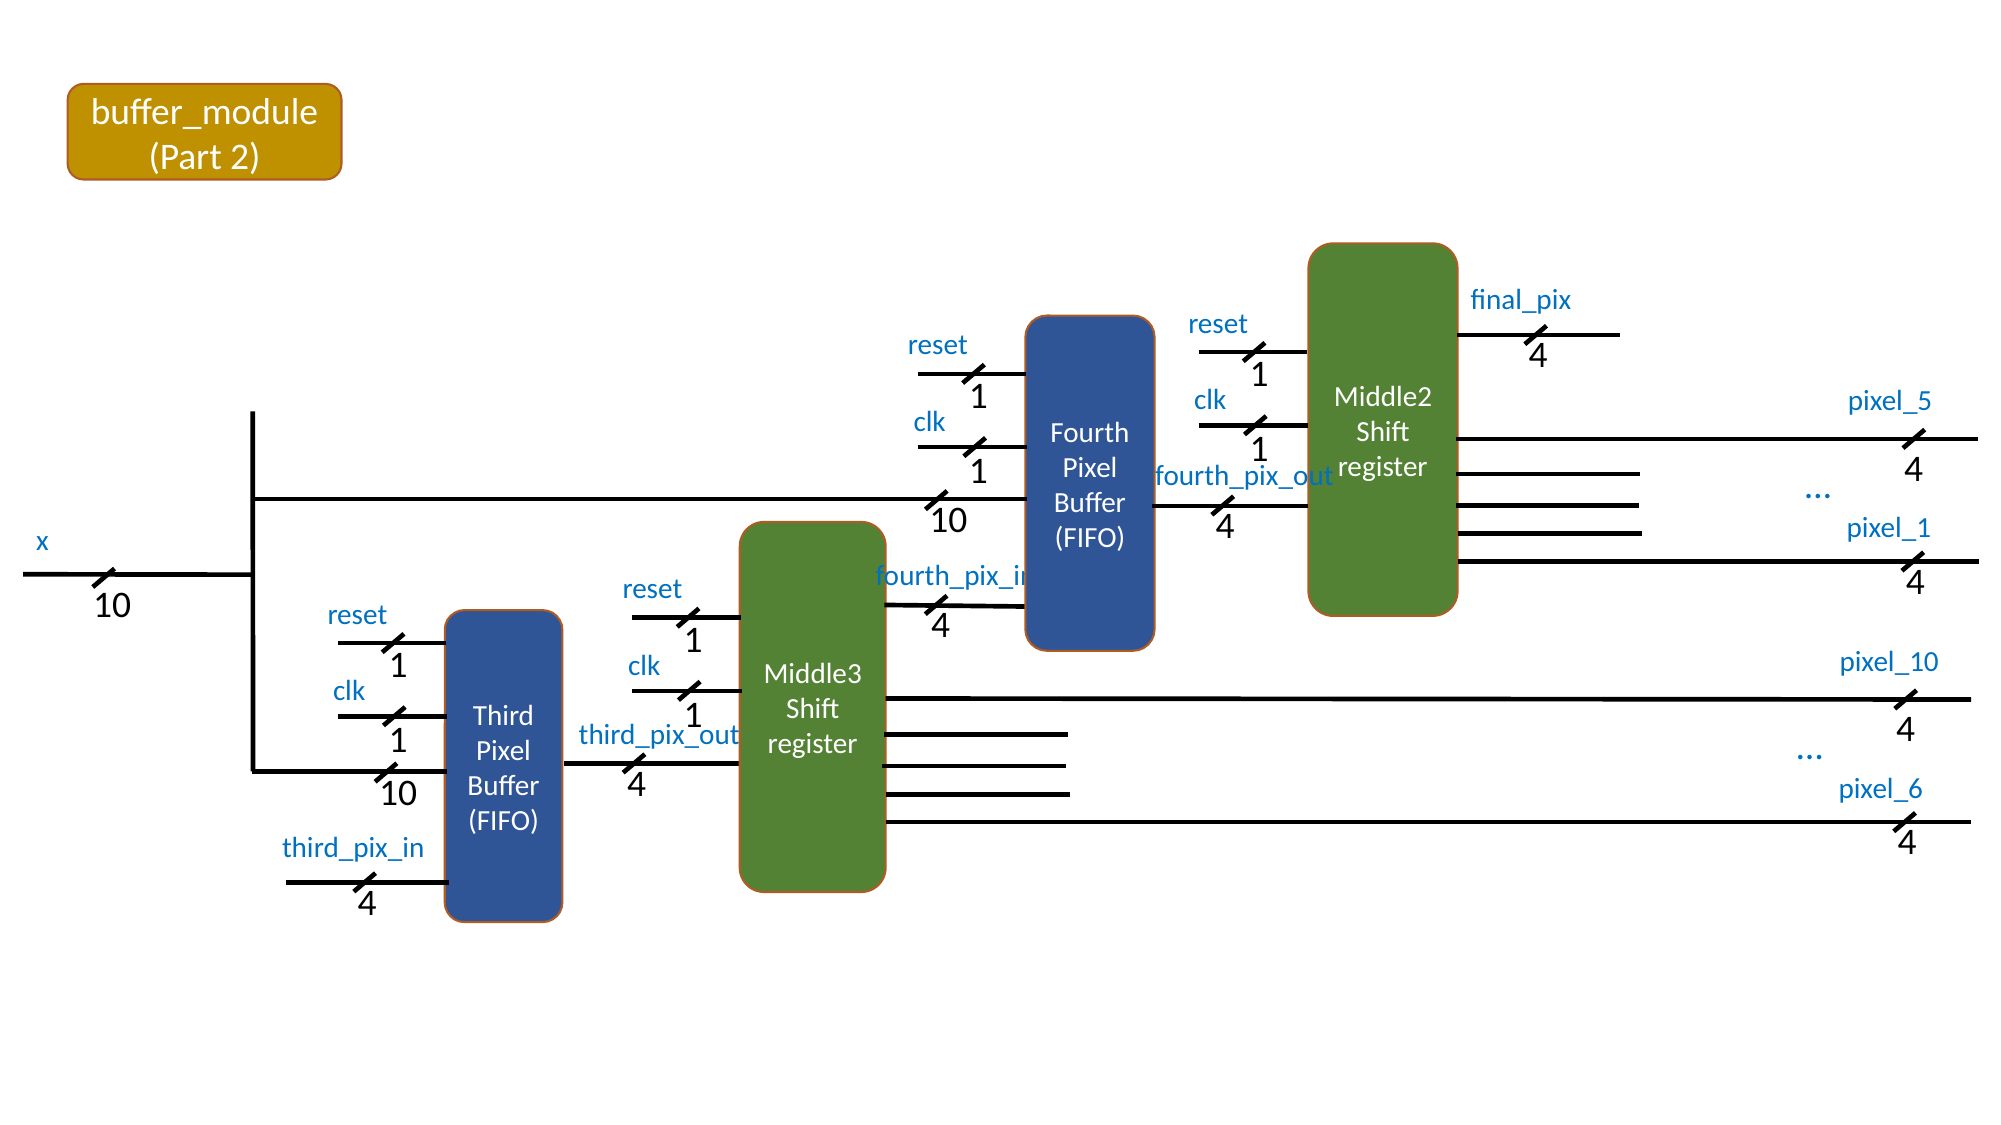

buffer_module
(Part 2)
Middle2
Shift
register
final_pix
reset
Fourth
Pixel
Buffer
(FIFO)
reset
4
1
1
clk
pixel_5
clk
1
4
1
fourth_pix_out
…
10
4
pixel_1
x
Middle3
Shift
register
fourth_pix_in
4
reset
10
reset
4
1
Third
Pixel
Buffer
(FIFO)
1
pixel_10
clk
clk
1
4
third_pix_out
1
…
4
10
pixel_6
4
third_pix_in
4